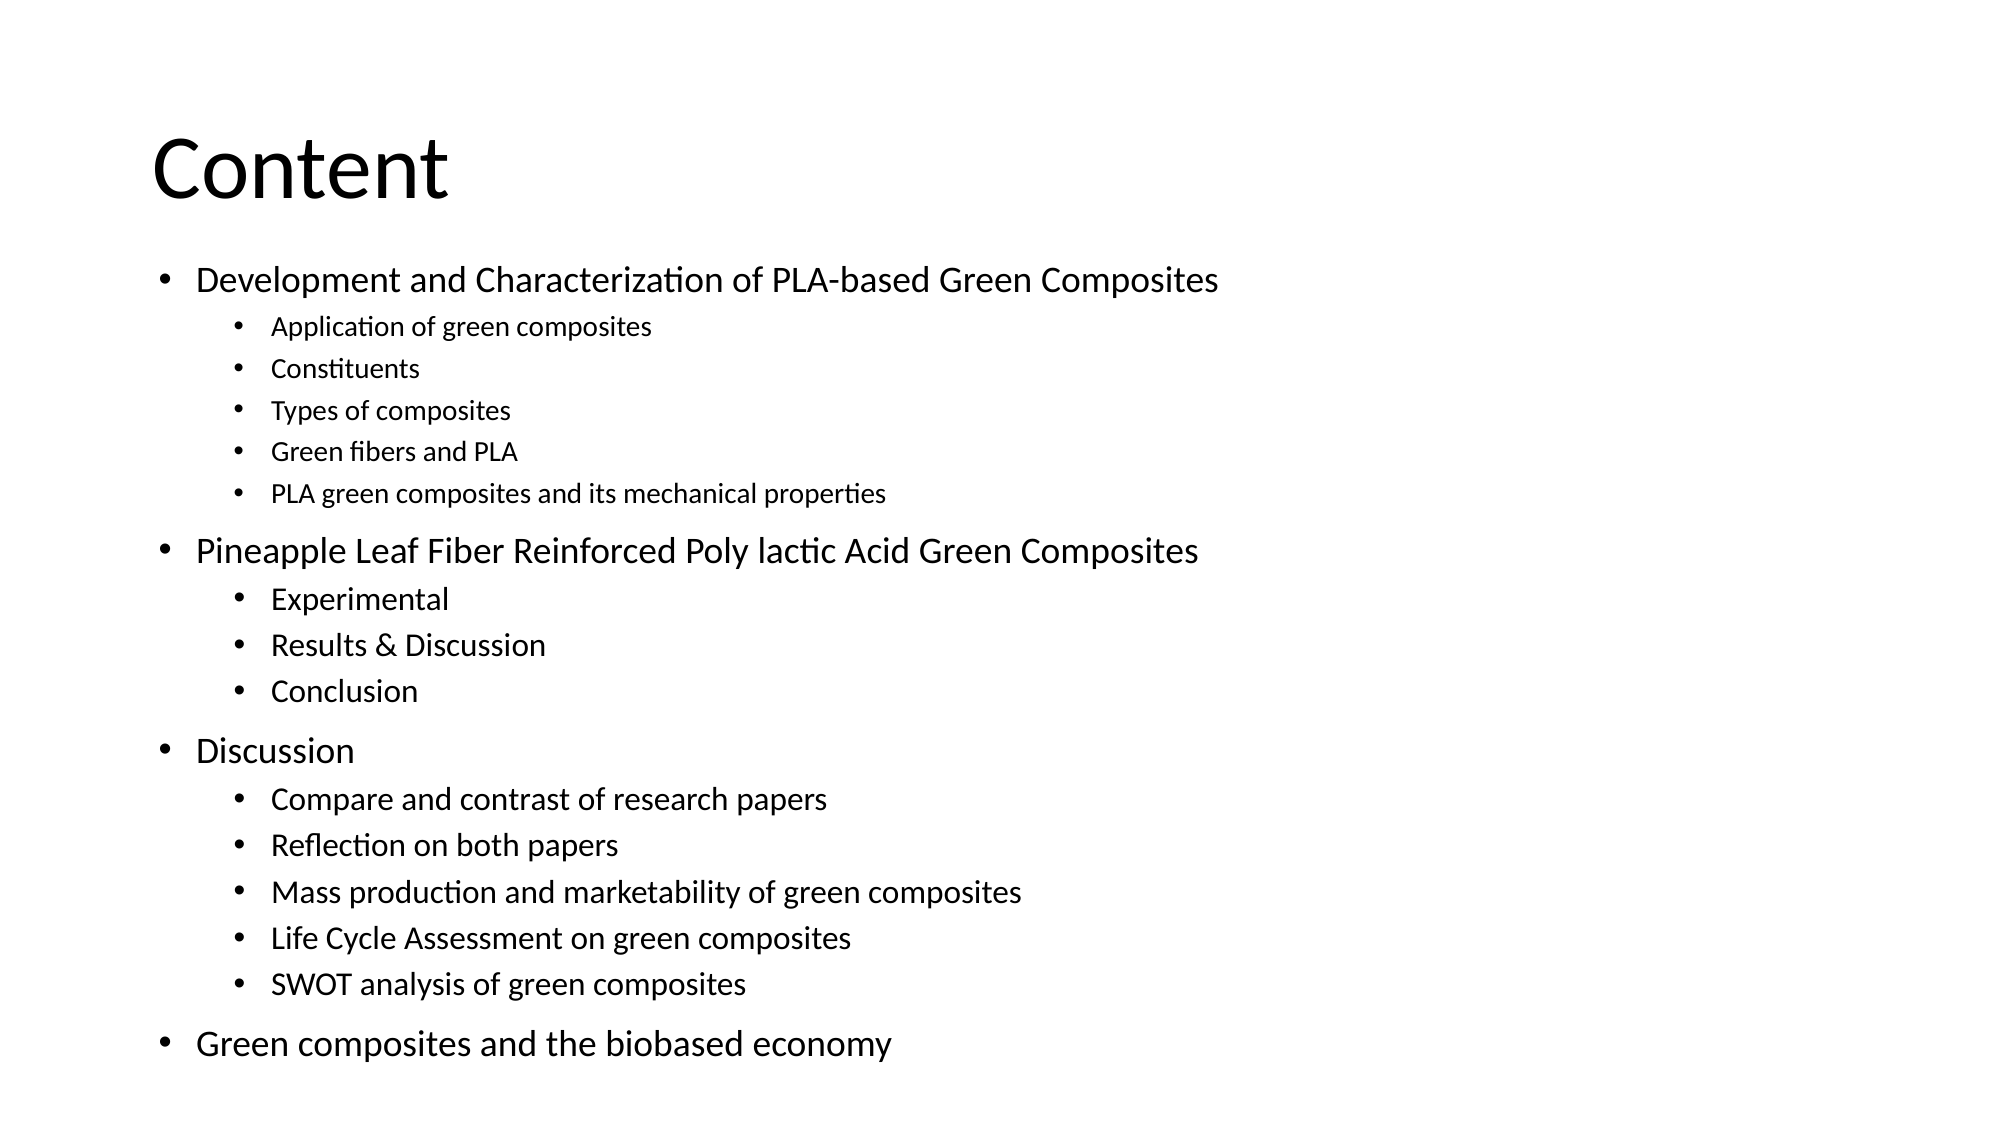

# Content
Development and Characterization of PLA-based Green Composites
Application of green composites
Constituents
Types of composites
Green fibers and PLA
PLA green composites and its mechanical properties
Pineapple Leaf Fiber Reinforced Poly lactic Acid Green Composites
Experimental
Results & Discussion
Conclusion
Discussion
Compare and contrast of research papers
Reflection on both papers
Mass production and marketability of green composites
Life Cycle Assessment on green composites
SWOT analysis of green composites
Green composites and the biobased economy